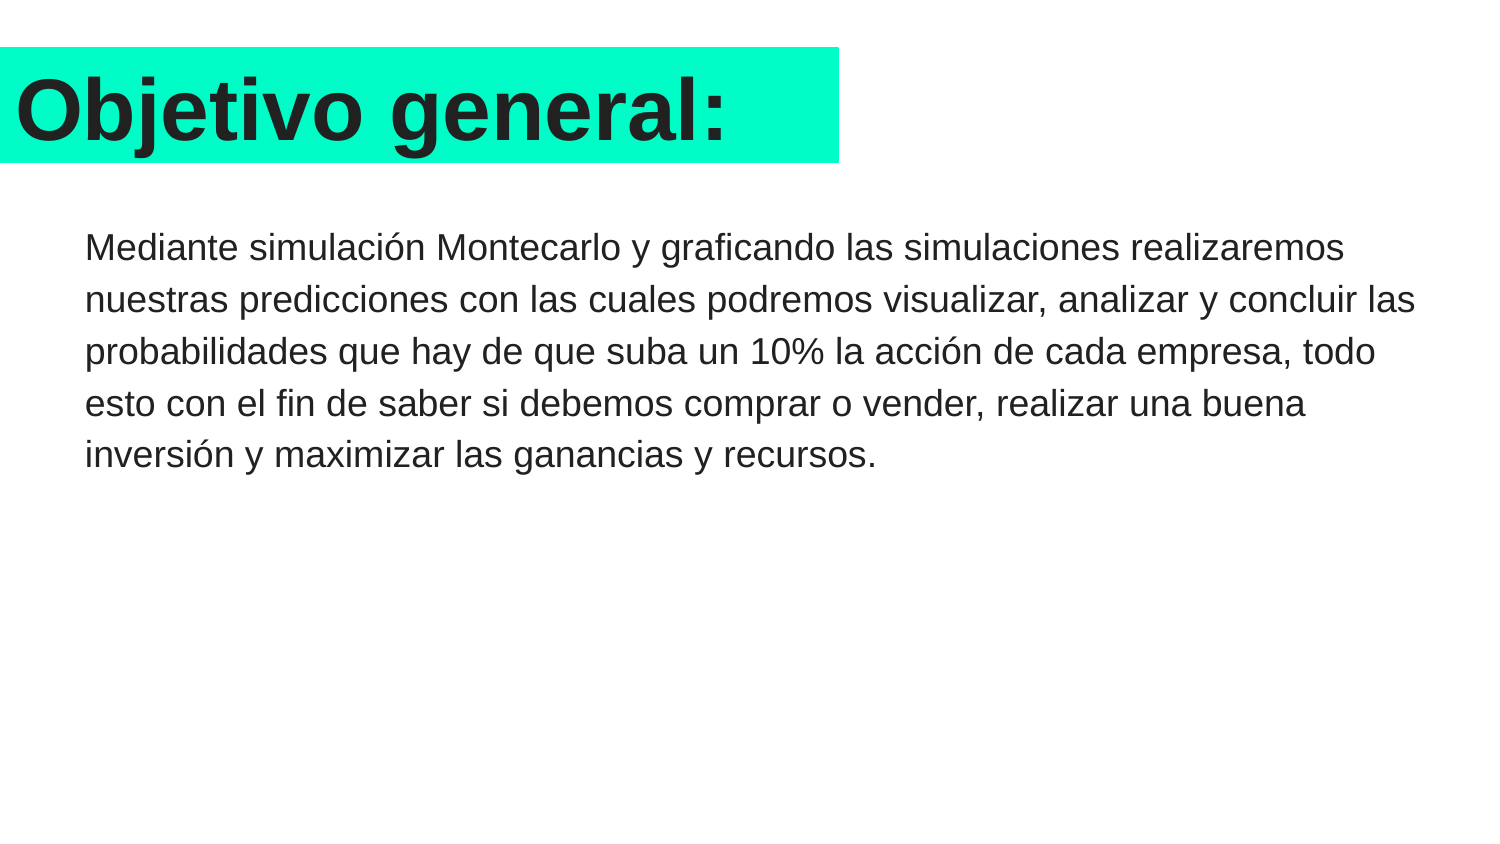

Objetivo general:
Mediante simulación Montecarlo y graficando las simulaciones realizaremos nuestras predicciones con las cuales podremos visualizar, analizar y concluir las probabilidades que hay de que suba un 10% la acción de cada empresa, todo esto con el fin de saber si debemos comprar o vender, realizar una buena inversión y maximizar las ganancias y recursos.